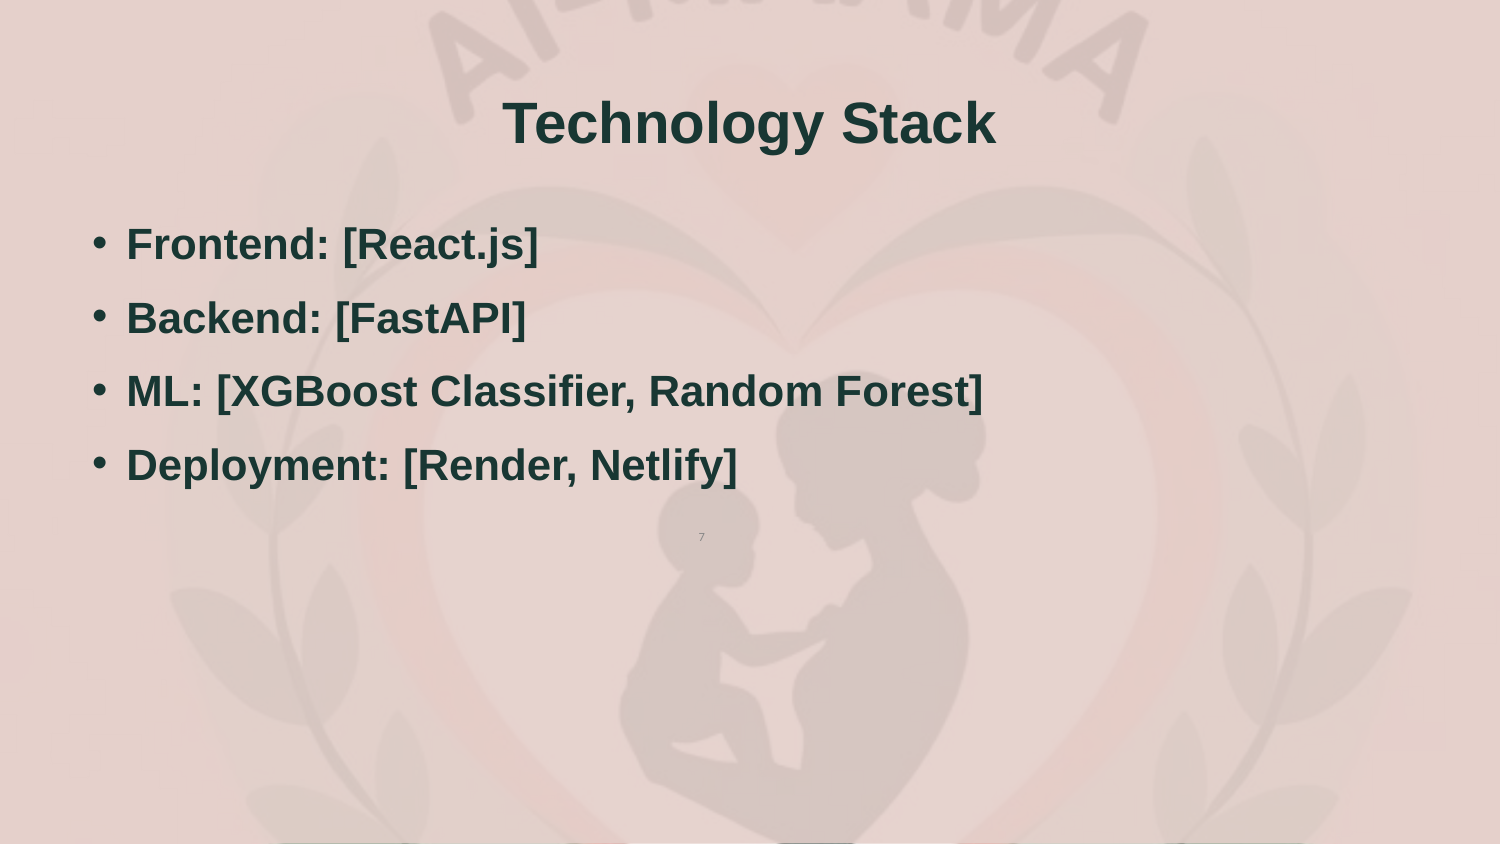

Technology Stack

Frontend: [React.js]
Backend: [FastAPI]
ML: [XGBoost Classifier, Random Forest]
Deployment: [Render, Netlify]

7